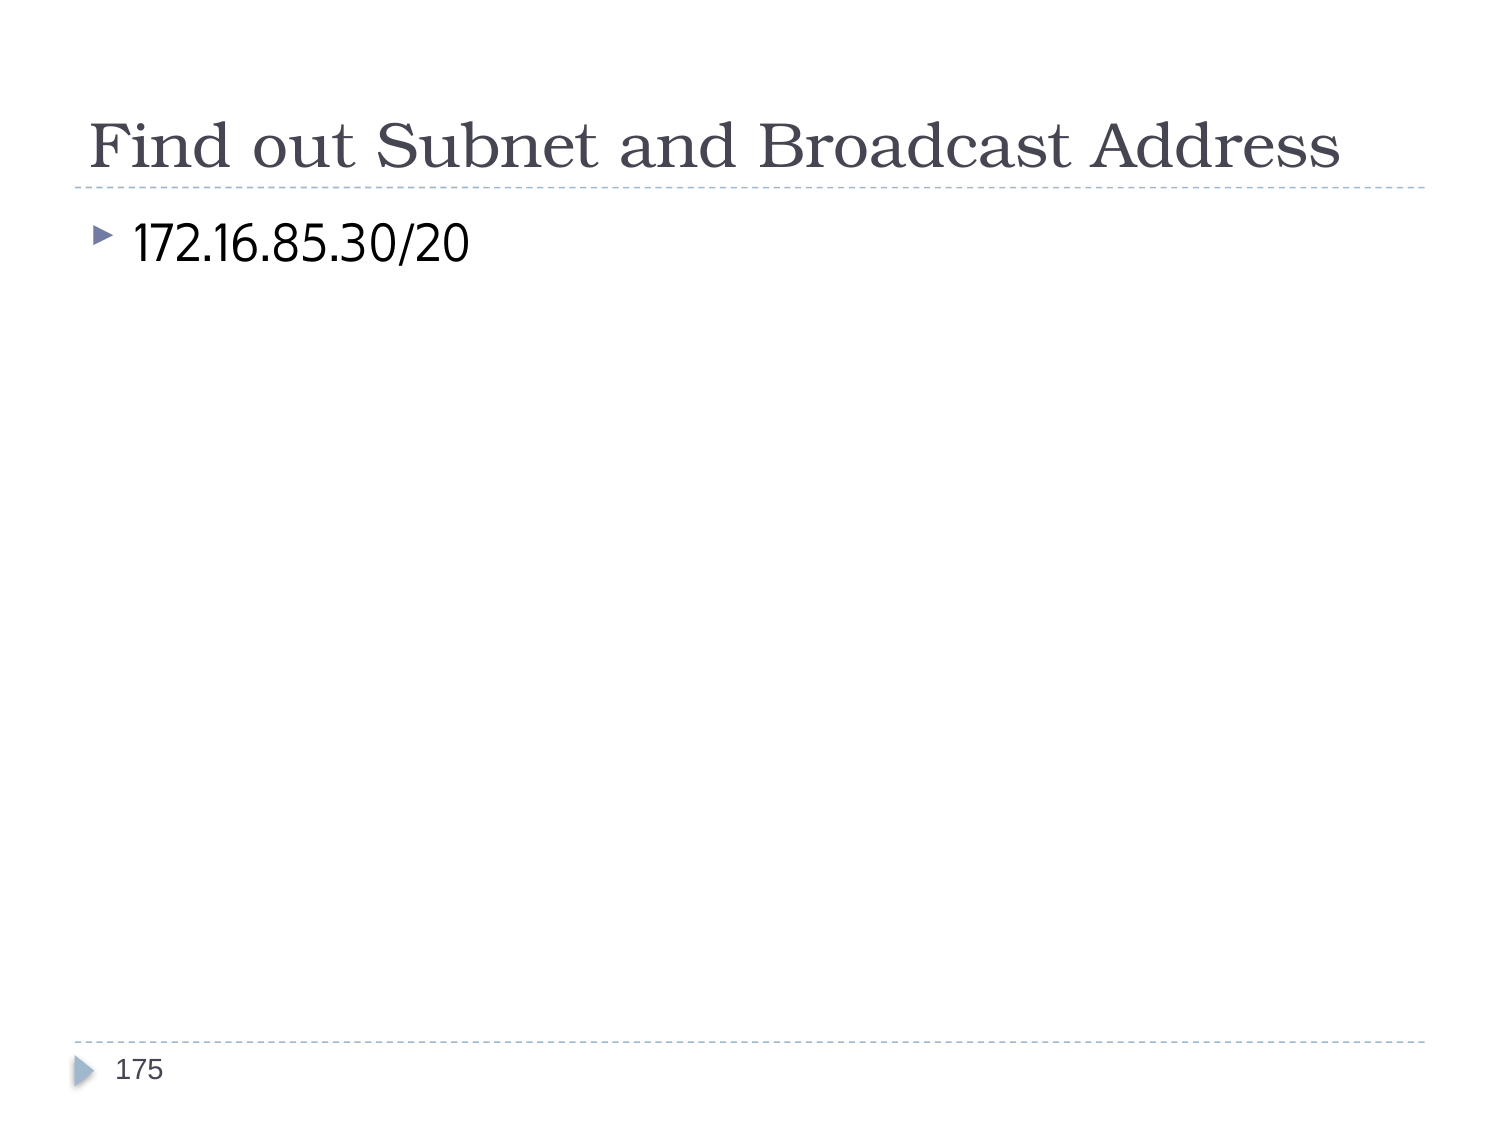

# Find out Subnet and Broadcast Address
172.16.85.30/20
175